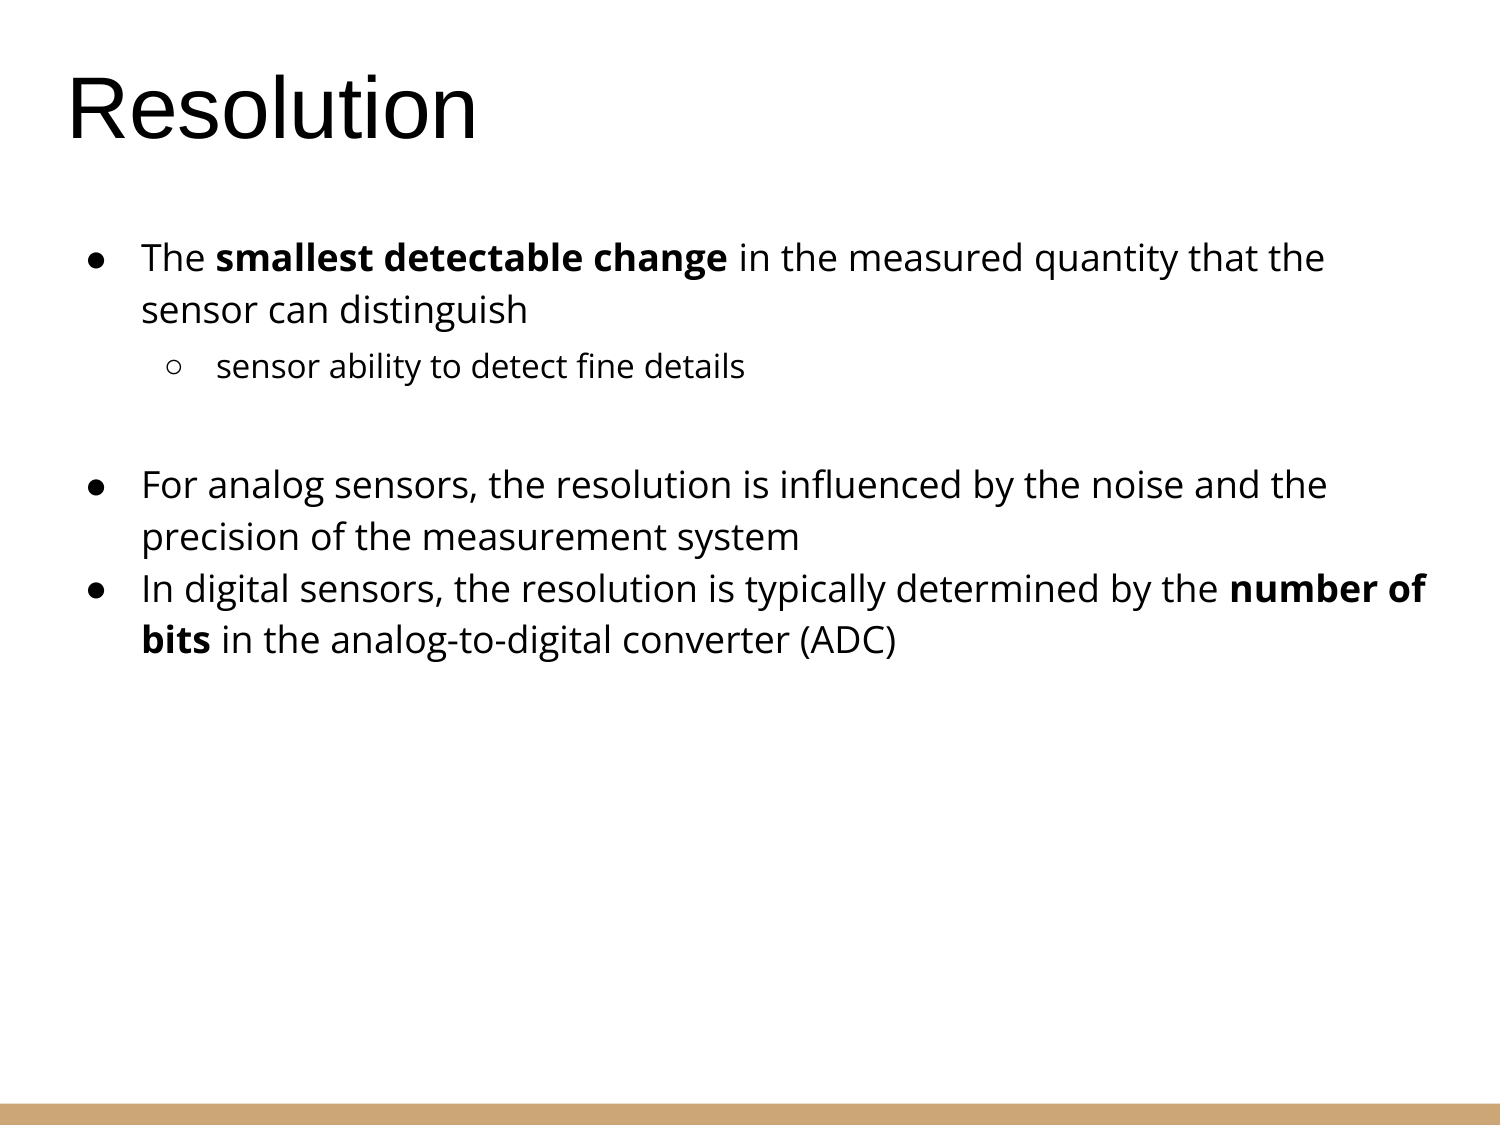

# Resolution
The smallest detectable change in the measured quantity that the sensor can distinguish
sensor ability to detect fine details

For analog sensors, the resolution is influenced by the noise and the precision of the measurement system
In digital sensors, the resolution is typically determined by the number of bits in the analog-to-digital converter (ADC)